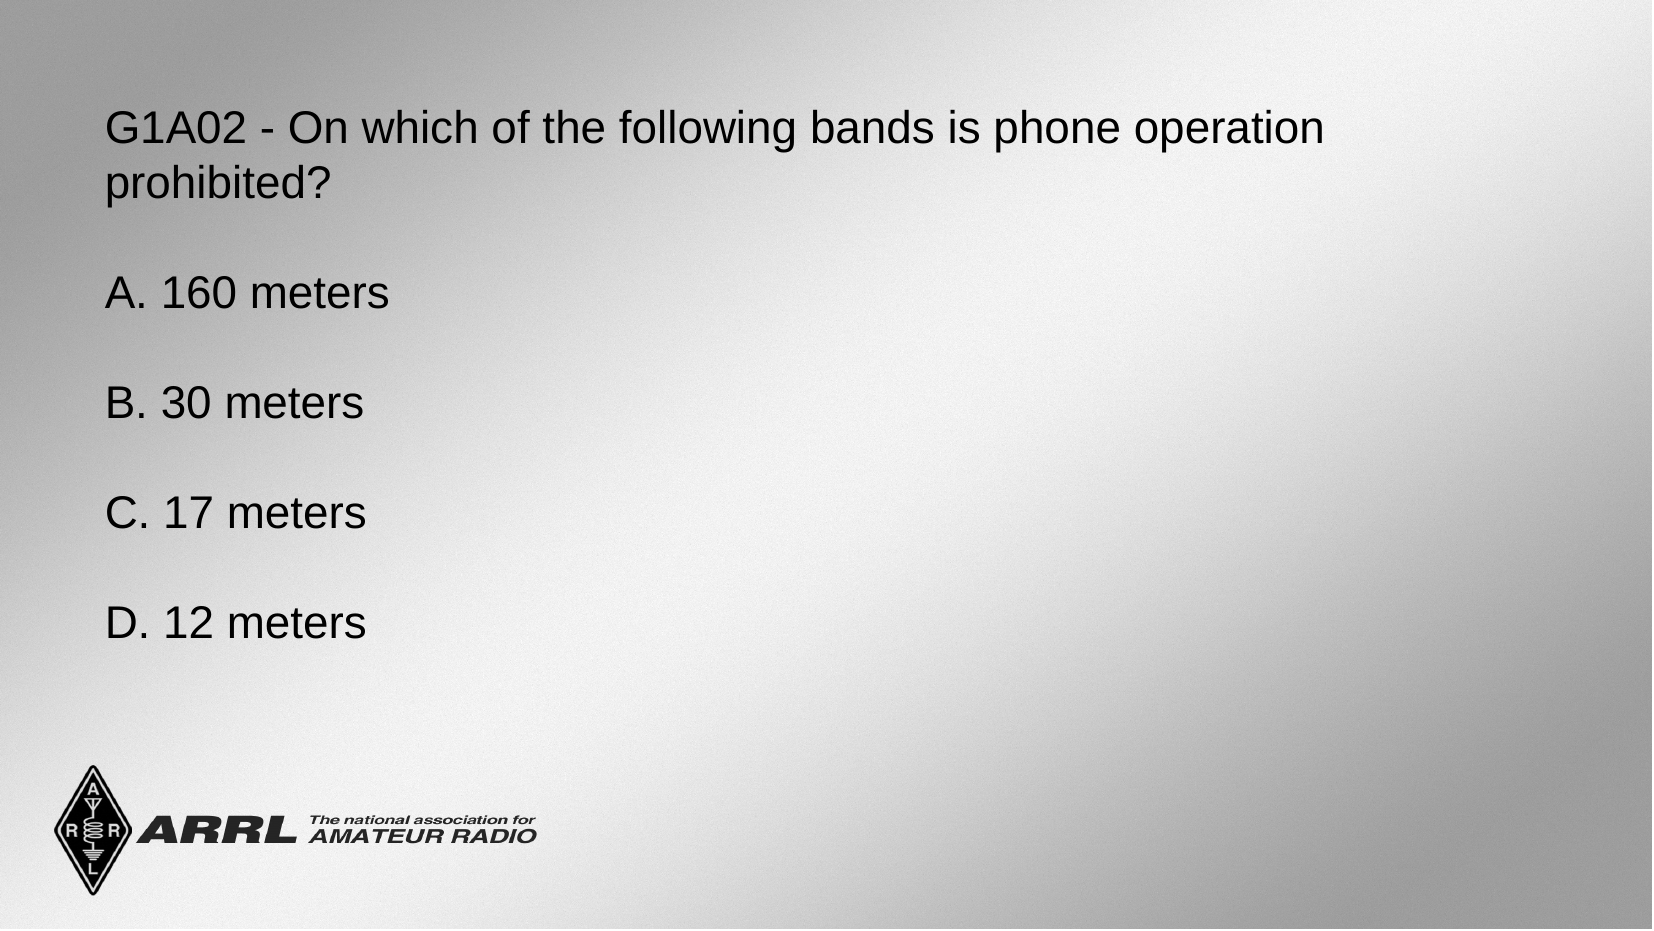

G1A02 - On which of the following bands is phone operation prohibited?

A. 160 meters

B. 30 meters

C. 17 meters

D. 12 meters